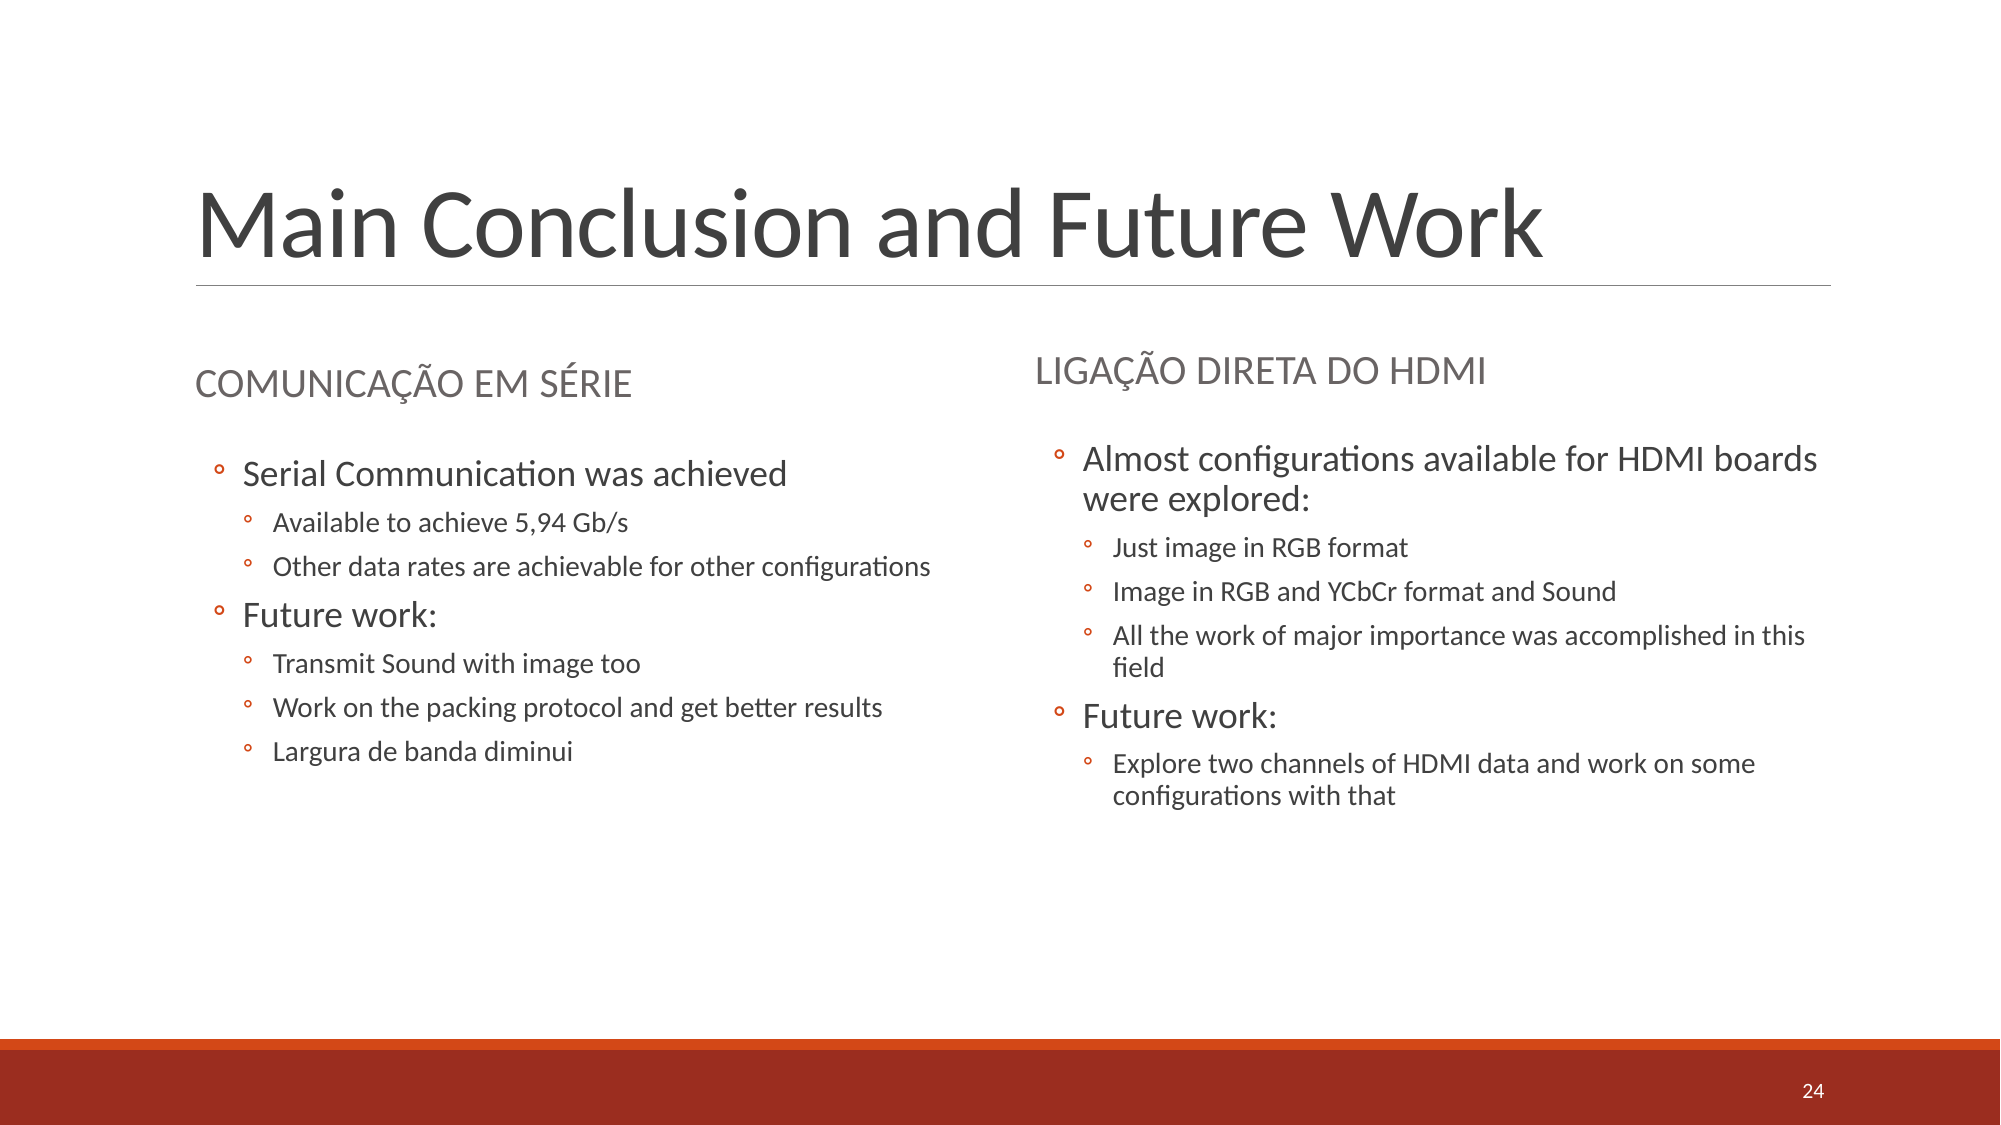

# Main Conclusion and Future Work
Ligação direta do hdmi
Comunicação em série
Almost configurations available for HDMI boards were explored:
Just image in RGB format
Image in RGB and YCbCr format and Sound
All the work of major importance was accomplished in this field
Future work:
Explore two channels of HDMI data and work on some configurations with that
Serial Communication was achieved
Available to achieve 5,94 Gb/s
Other data rates are achievable for other configurations
Future work:
Transmit Sound with image too
Work on the packing protocol and get better results
Largura de banda diminui
24